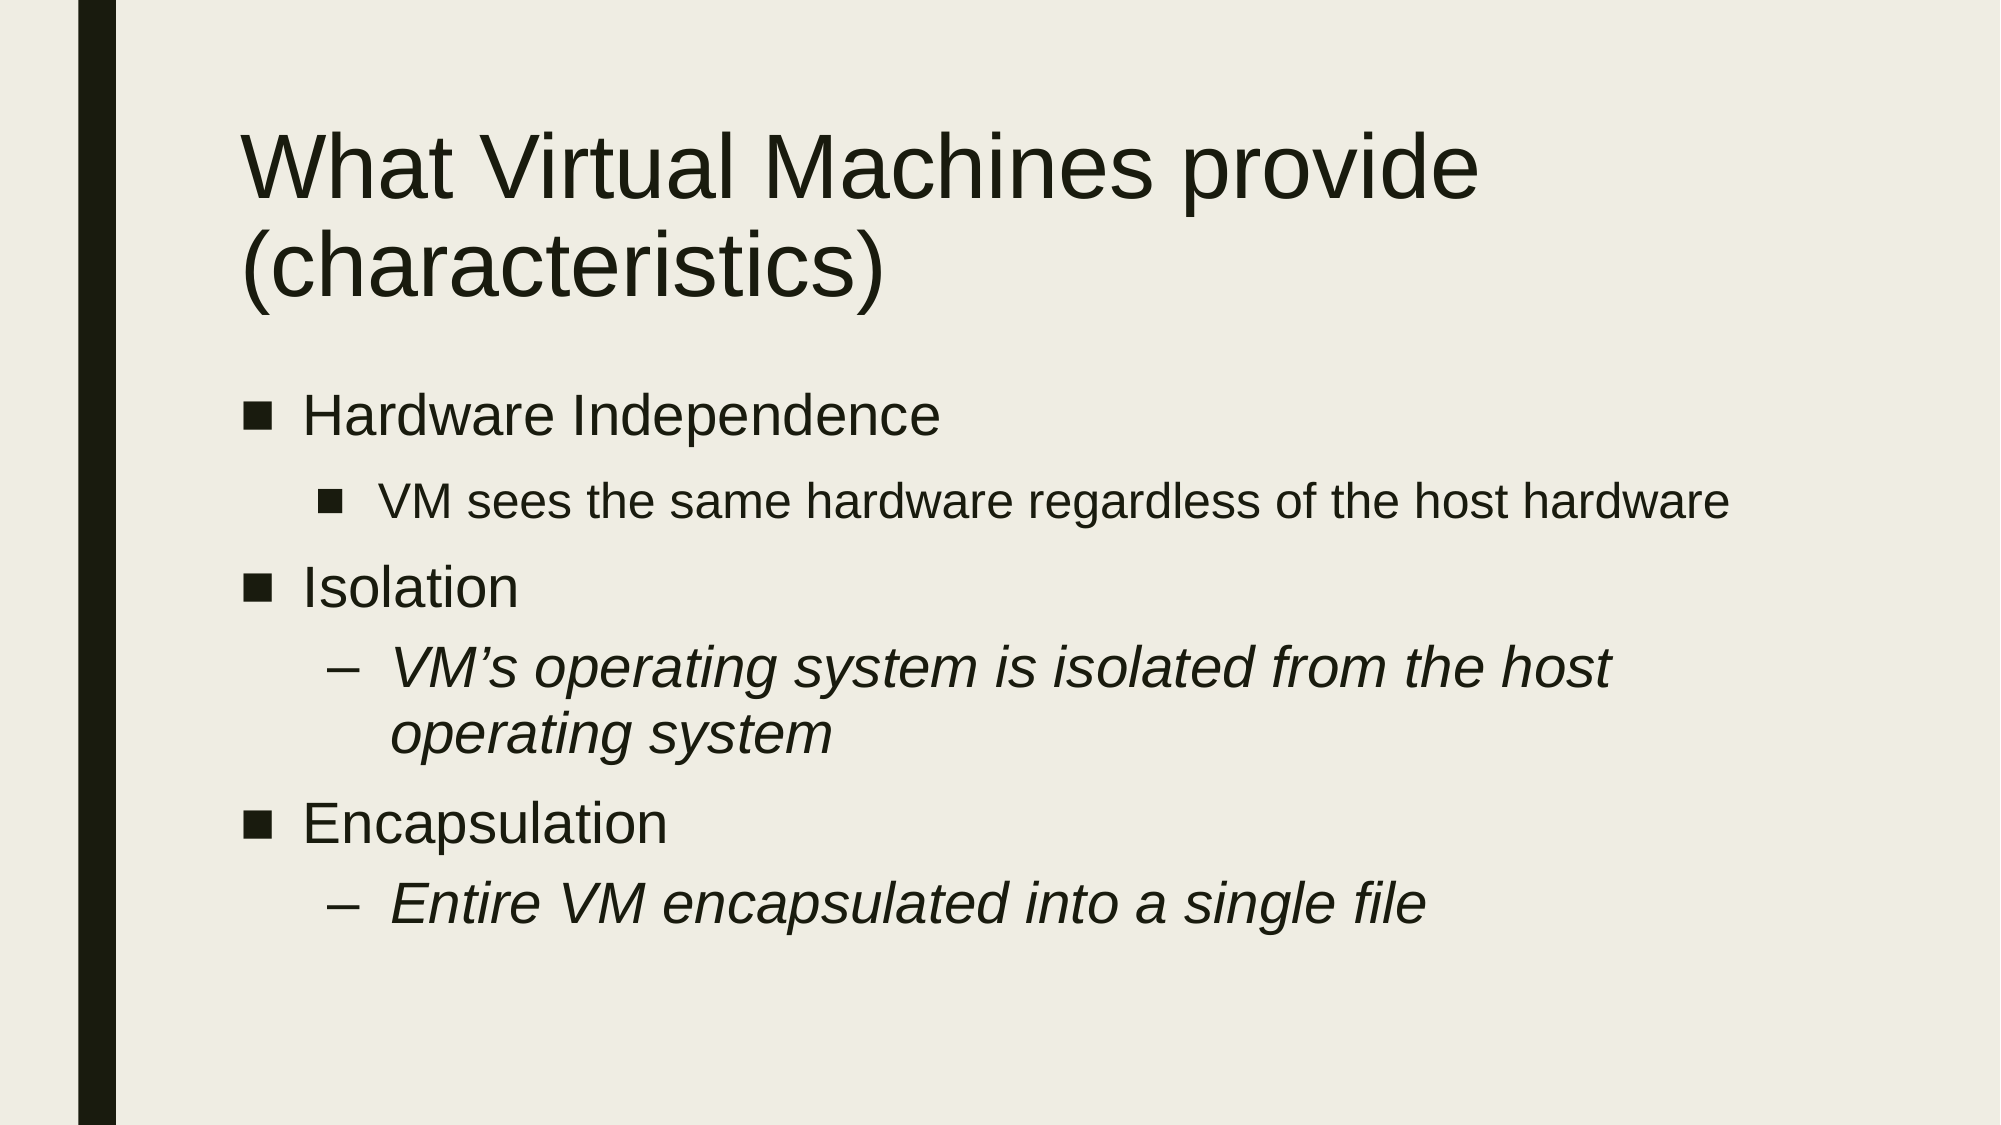

# What Virtual Machines provide (characteristics)
Hardware Independence
VM sees the same hardware regardless of the host hardware
Isolation
VM’s operating system is isolated from the host operating system
Encapsulation
Entire VM encapsulated into a single file